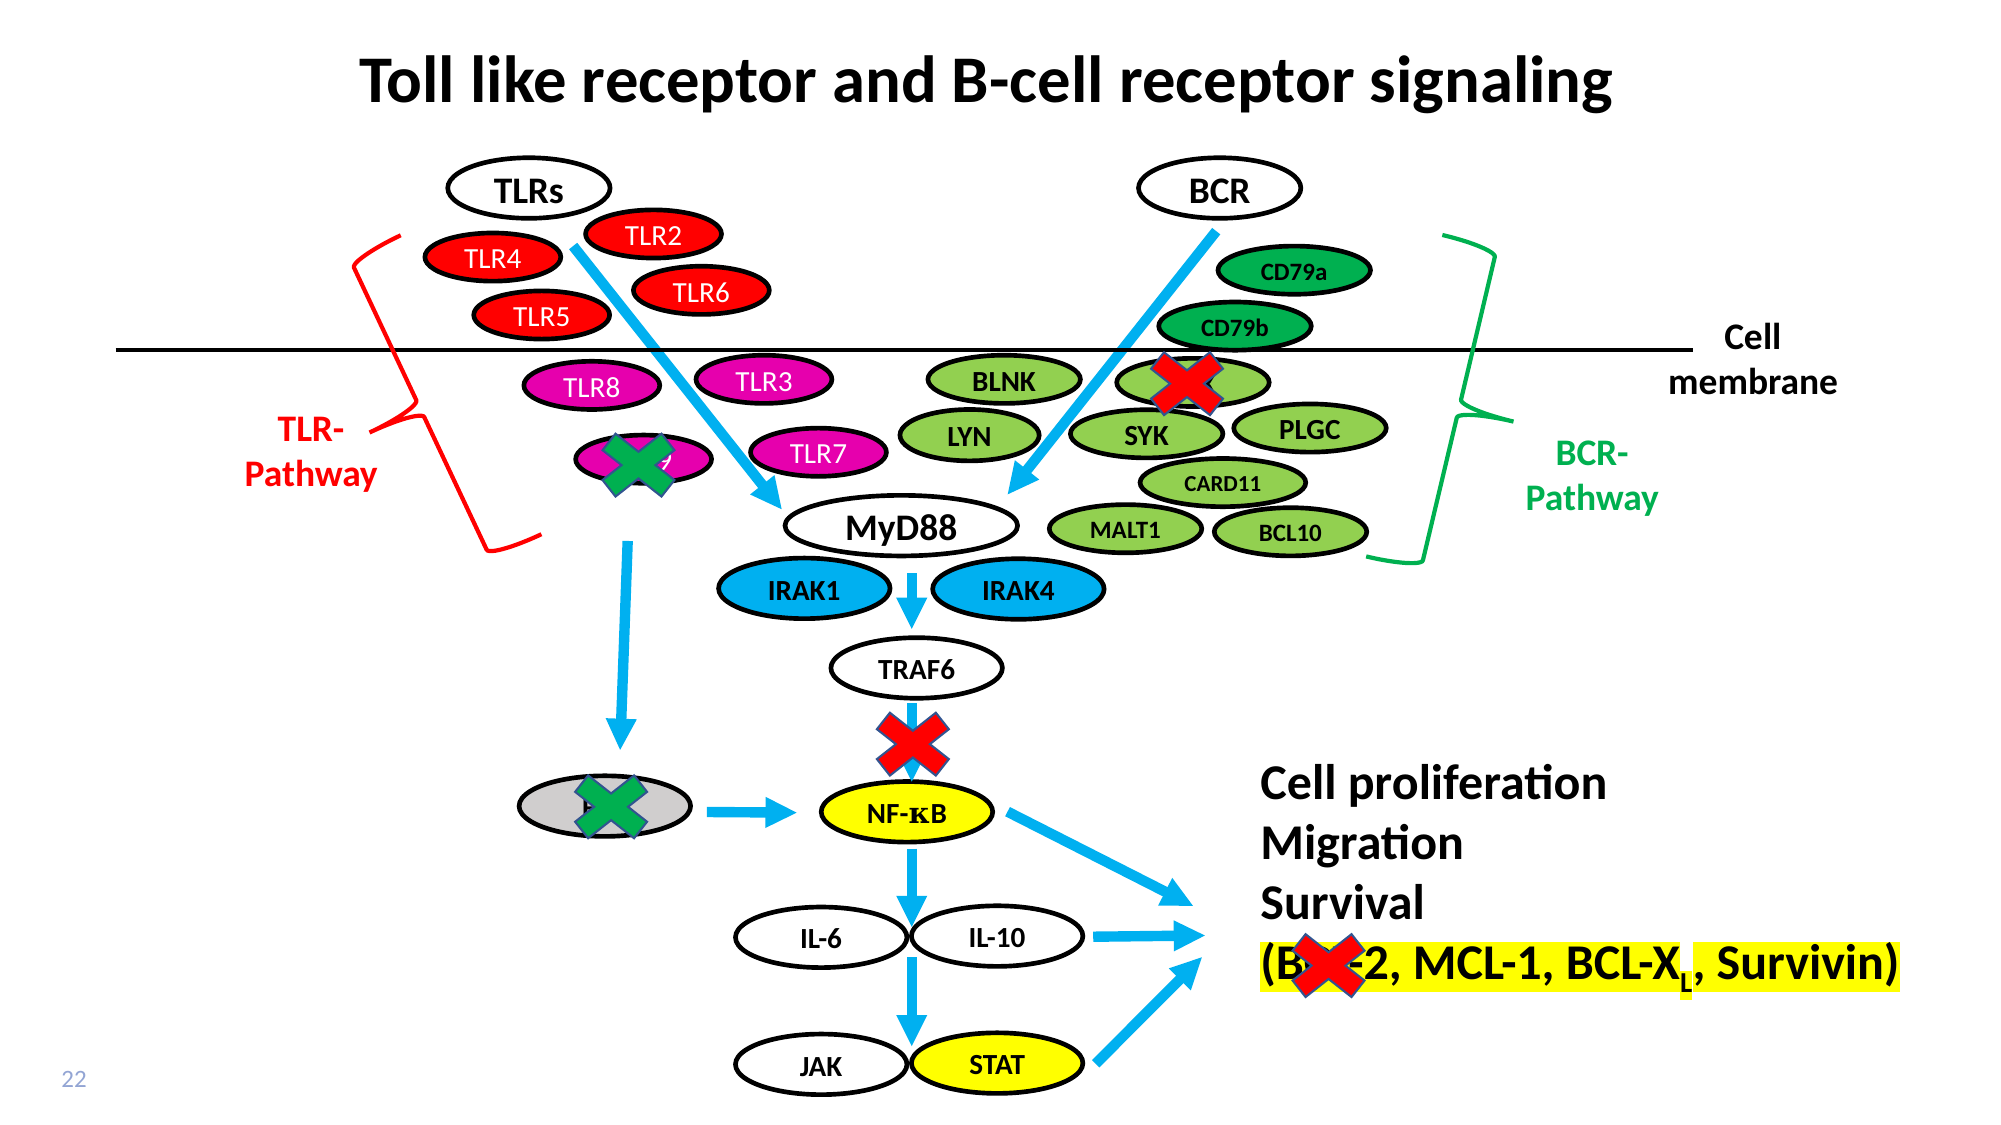

Toll like receptor and B-cell receptor signaling
TLRs
BCR
TLR2
TLR4

CD79a
TLR6
TLR5
CD79b
Cell
membrane
TLR3
BLNK
BTK
TLR8
TLR-Pathway
PLGC
LYN
SYK
BCR-Pathway
TLR7
TLR9
CARD11
MyD88
MALT1
BCL10
IRAK1
IRAK4
TRAF6
Cell proliferation
Migration
Survival
(BCL-2, MCL-1, BCL-XL, Survivin)
NF-𝛋B
IL-10
IL-6
STAT
JAK

FAK

22